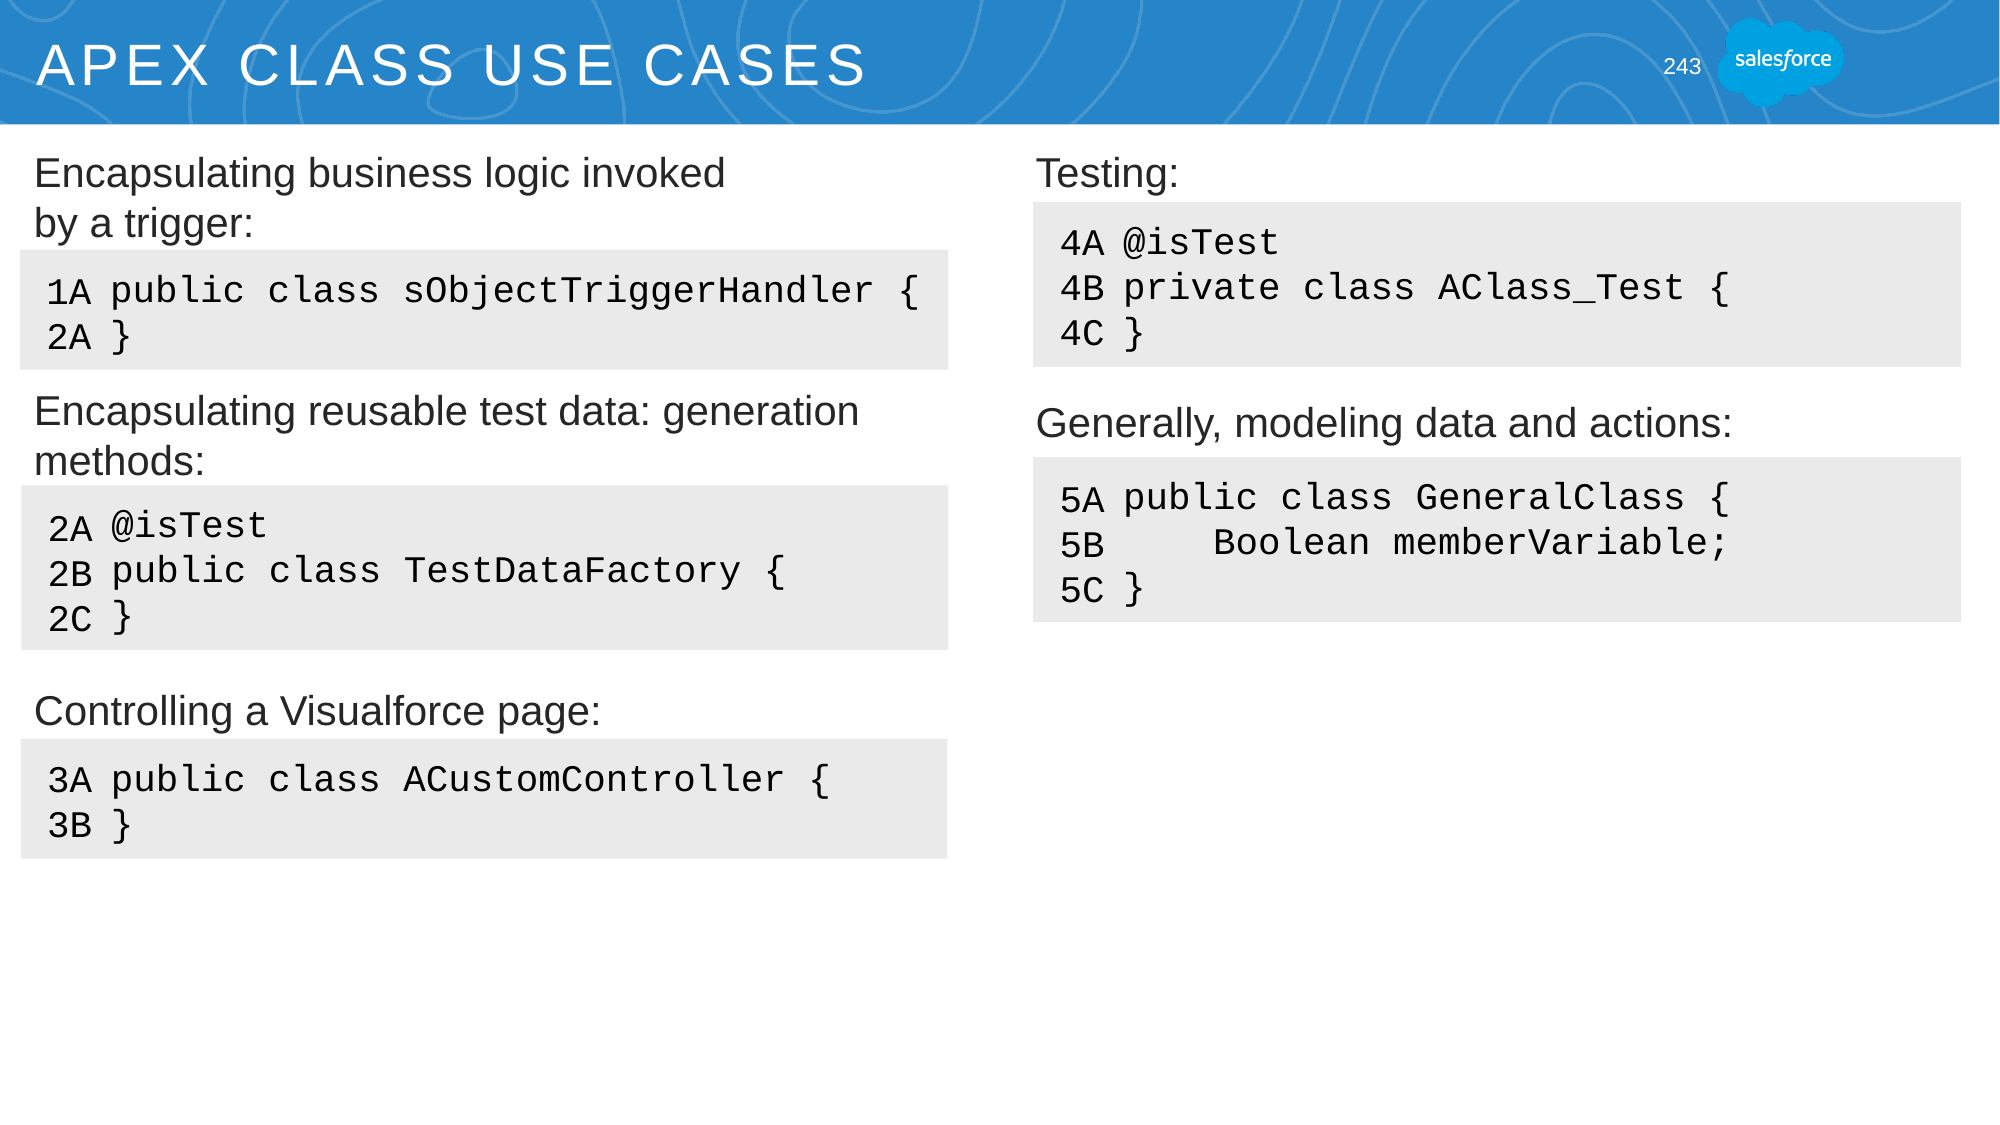

# Apex Class Use Cases
243
Encapsulating business logic invoked
by a trigger:

Encapsulating reusable test data: generation methods:

Controlling a Visualforce page:

Testing:

Generally, modeling data and actions:

@isTest
private class AClass_Test {
}
4A
4B
4C
public class sObjectTriggerHandler {
}
1A
2A
public class GeneralClass {
    Boolean memberVariable;
}
5A
5B
5C
@isTest
public class TestDataFactory {
}
2A
2B
2C
public class ACustomController {
}
3A
3B